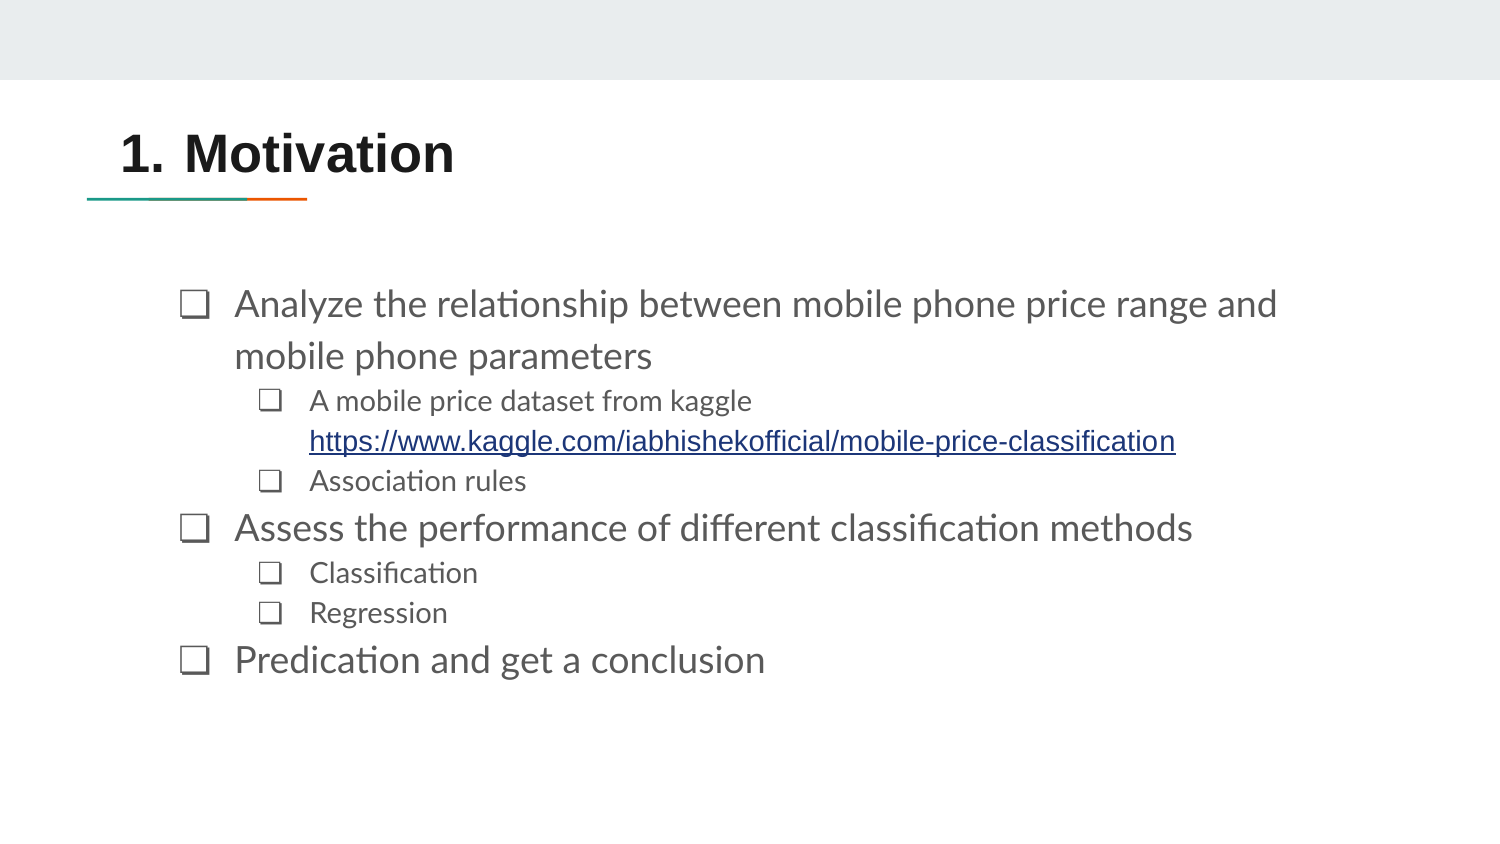

# Motivation
Analyze the relationship between mobile phone price range and mobile phone parameters
A mobile price dataset from kaggle https://www.kaggle.com/iabhishekofficial/mobile-price-classification
Association rules
Assess the performance of different classification methods
Classification
Regression
Predication and get a conclusion